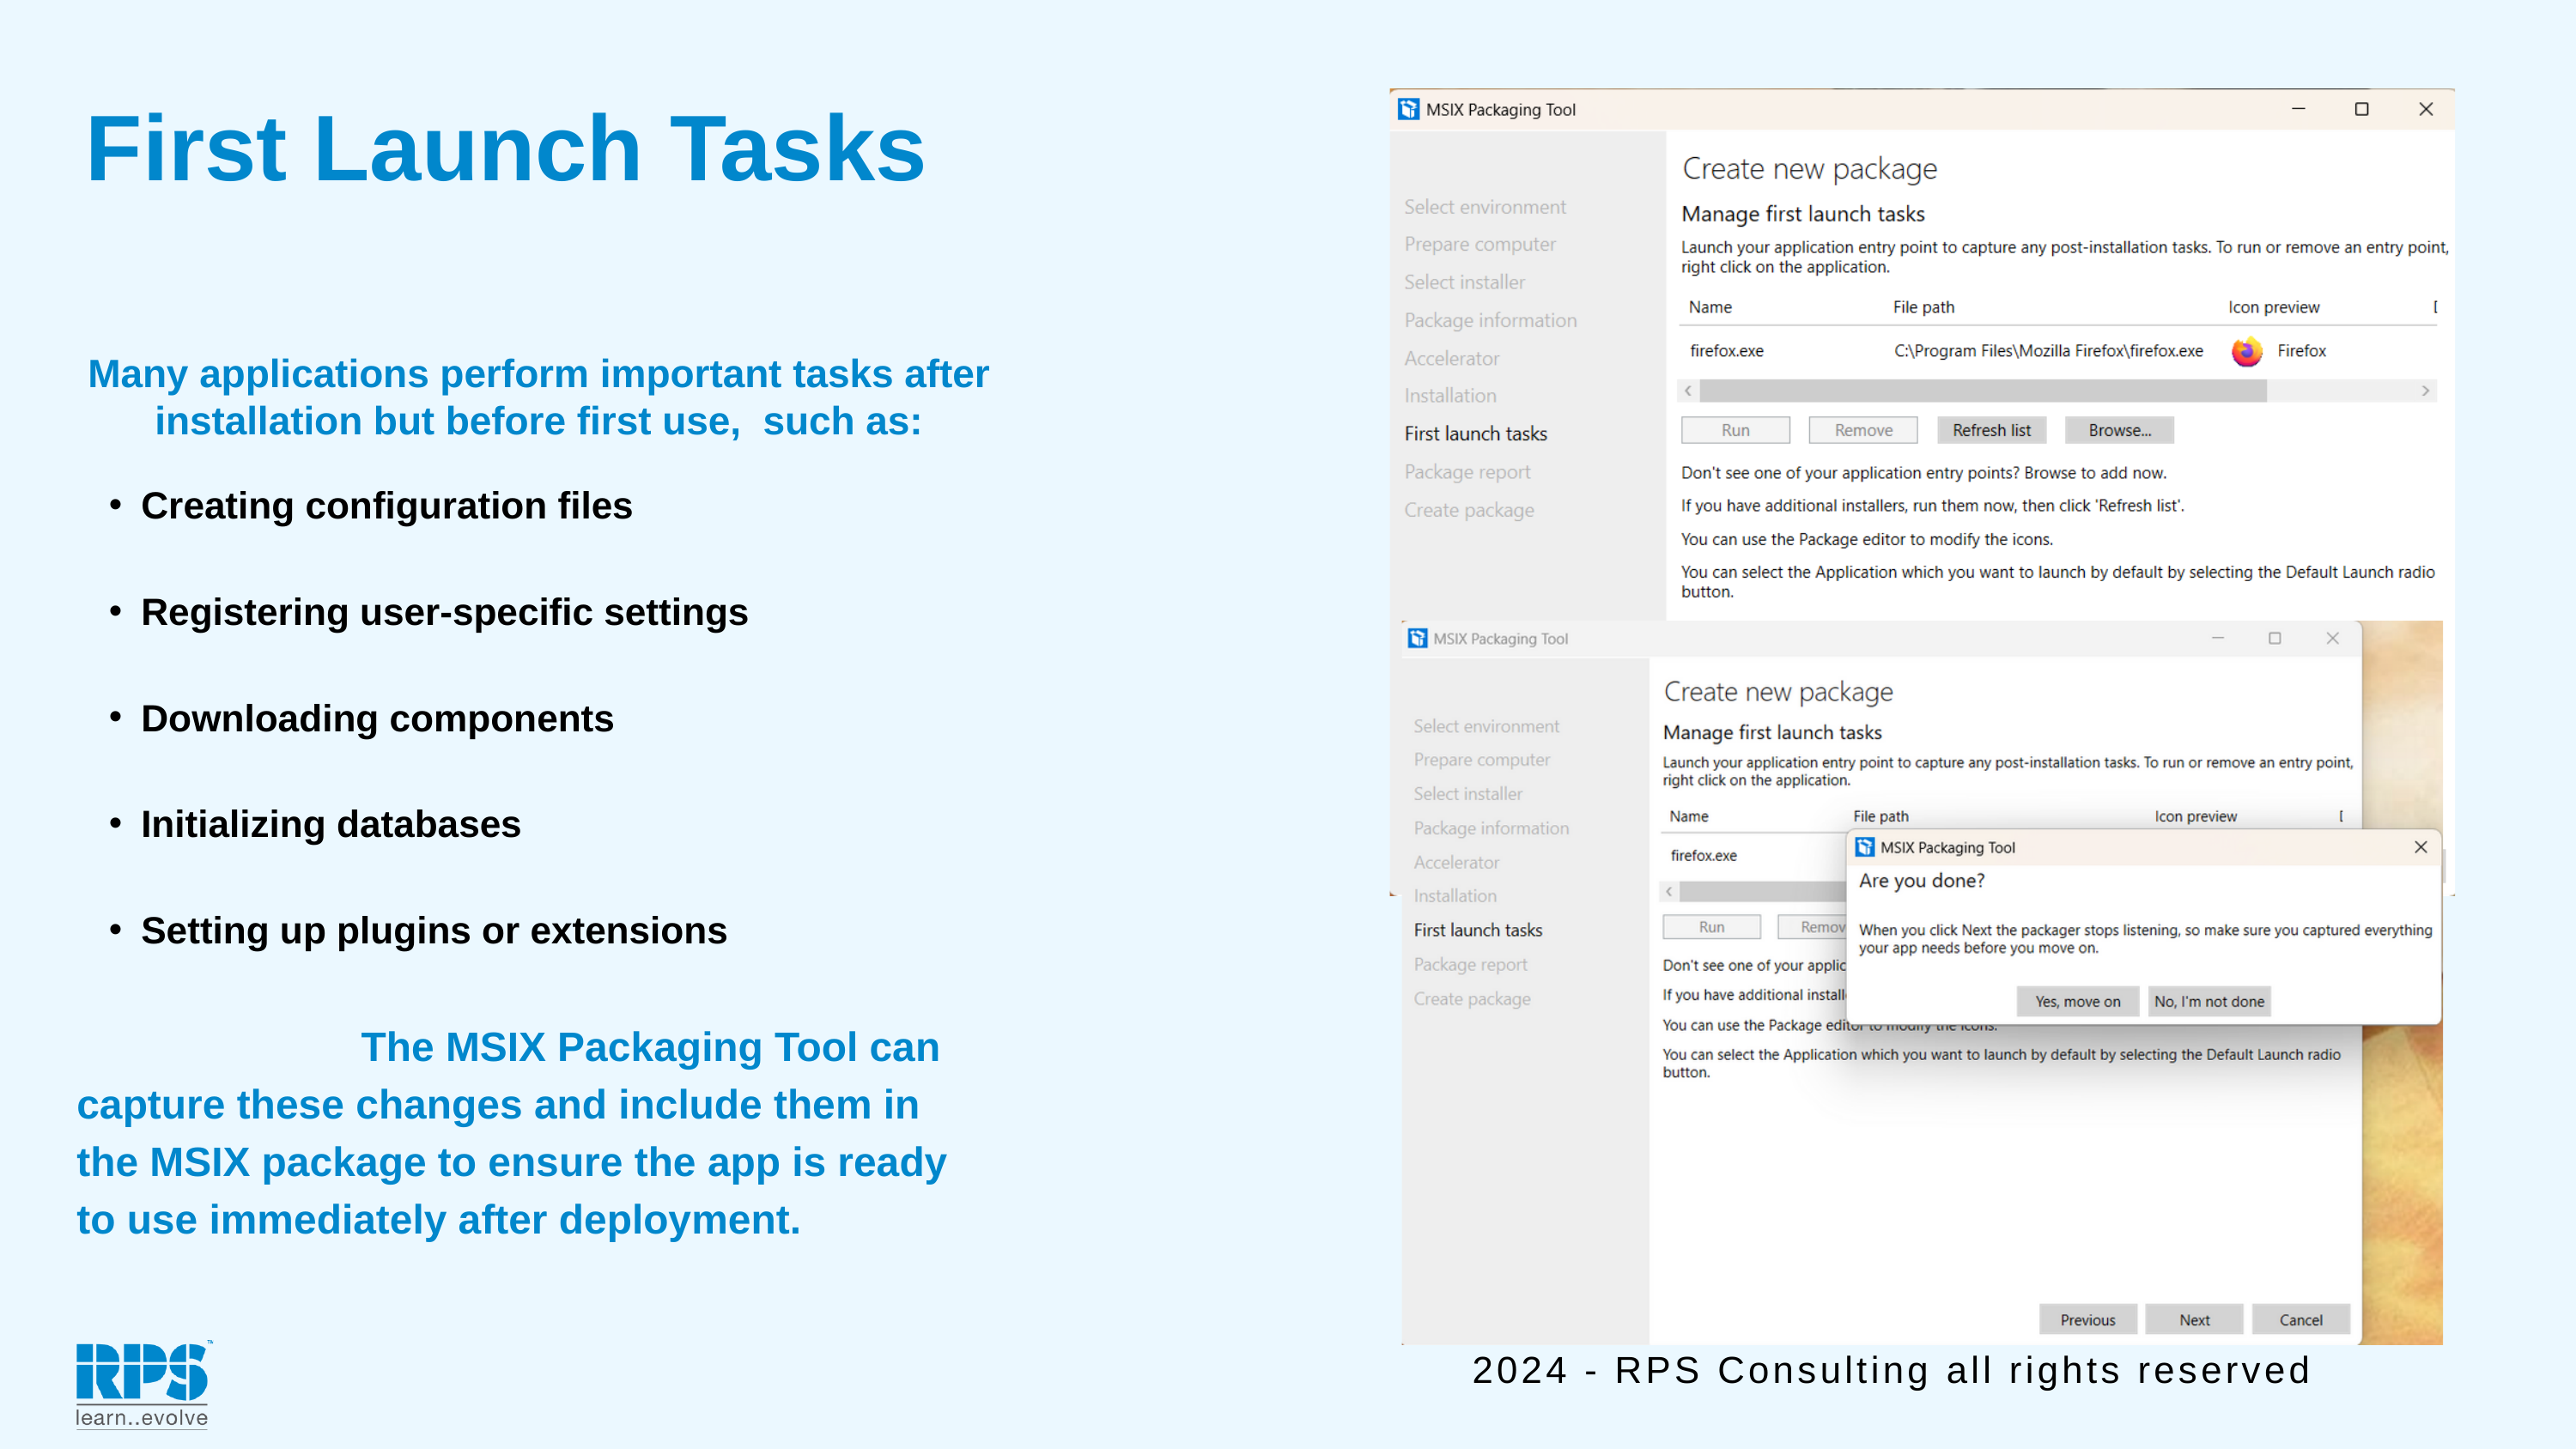

First Launch Tasks

Many applications perform important tasks after installation but before first use,  such as:

Creating configuration files

Registering user-specific settings

Downloading components

Initializing databases

Setting up plugins or extensions

                         The MSIX Packaging Tool can capture these changes and include them in the MSIX package to ensure the app is ready to use immediately after deployment.

2024 - RPS Consulting all rights reserved